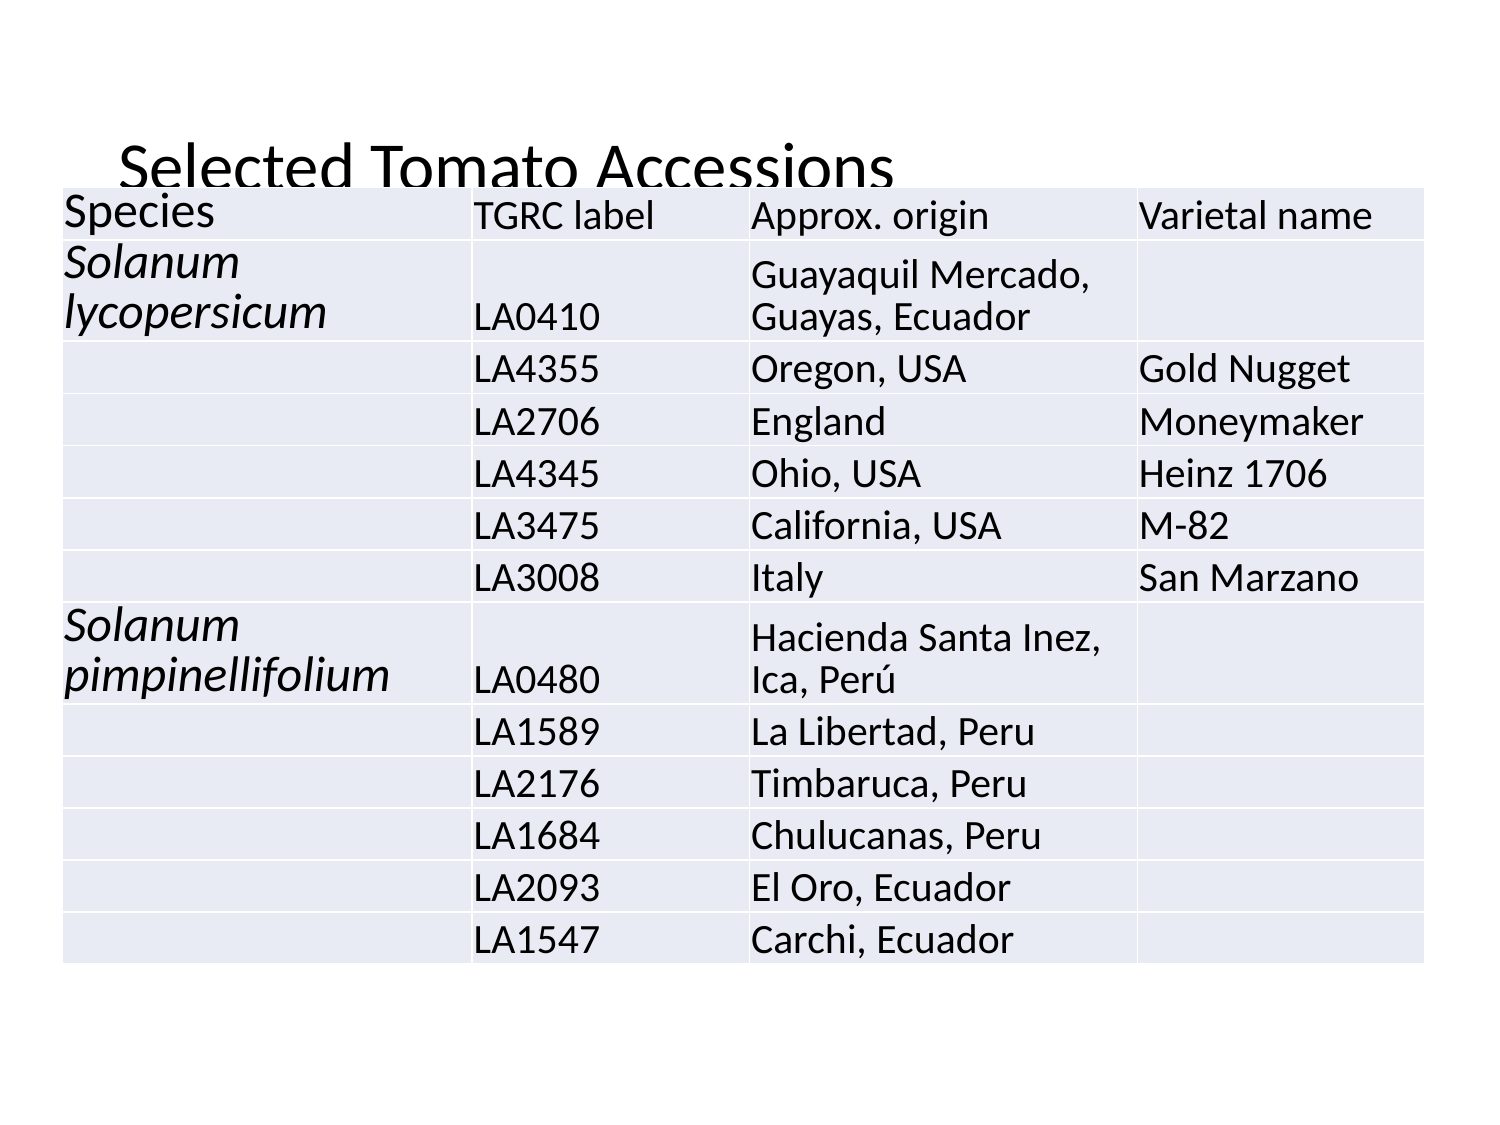

# Selected Tomato Accessions
| Species | TGRC label | Approx. origin | Varietal name |
| --- | --- | --- | --- |
| Solanum lycopersicum | LA0410 | Guayaquil Mercado, Guayas, Ecuador |  |
|  | LA4355 | Oregon, USA | Gold Nugget |
|  | LA2706 | England | Moneymaker |
|  | LA4345 | Ohio, USA | Heinz 1706 |
|  | LA3475 | California, USA | M-82 |
|  | LA3008 | Italy | San Marzano |
| Solanum pimpinellifolium | LA0480 | Hacienda Santa Inez, Ica, Perú |  |
|  | LA1589 | La Libertad, Peru |  |
|  | LA2176 | Timbaruca, Peru |  |
|  | LA1684 | Chulucanas, Peru |  |
|  | LA2093 | El Oro, Ecuador |  |
|  | LA1547 | Carchi, Ecuador |  |